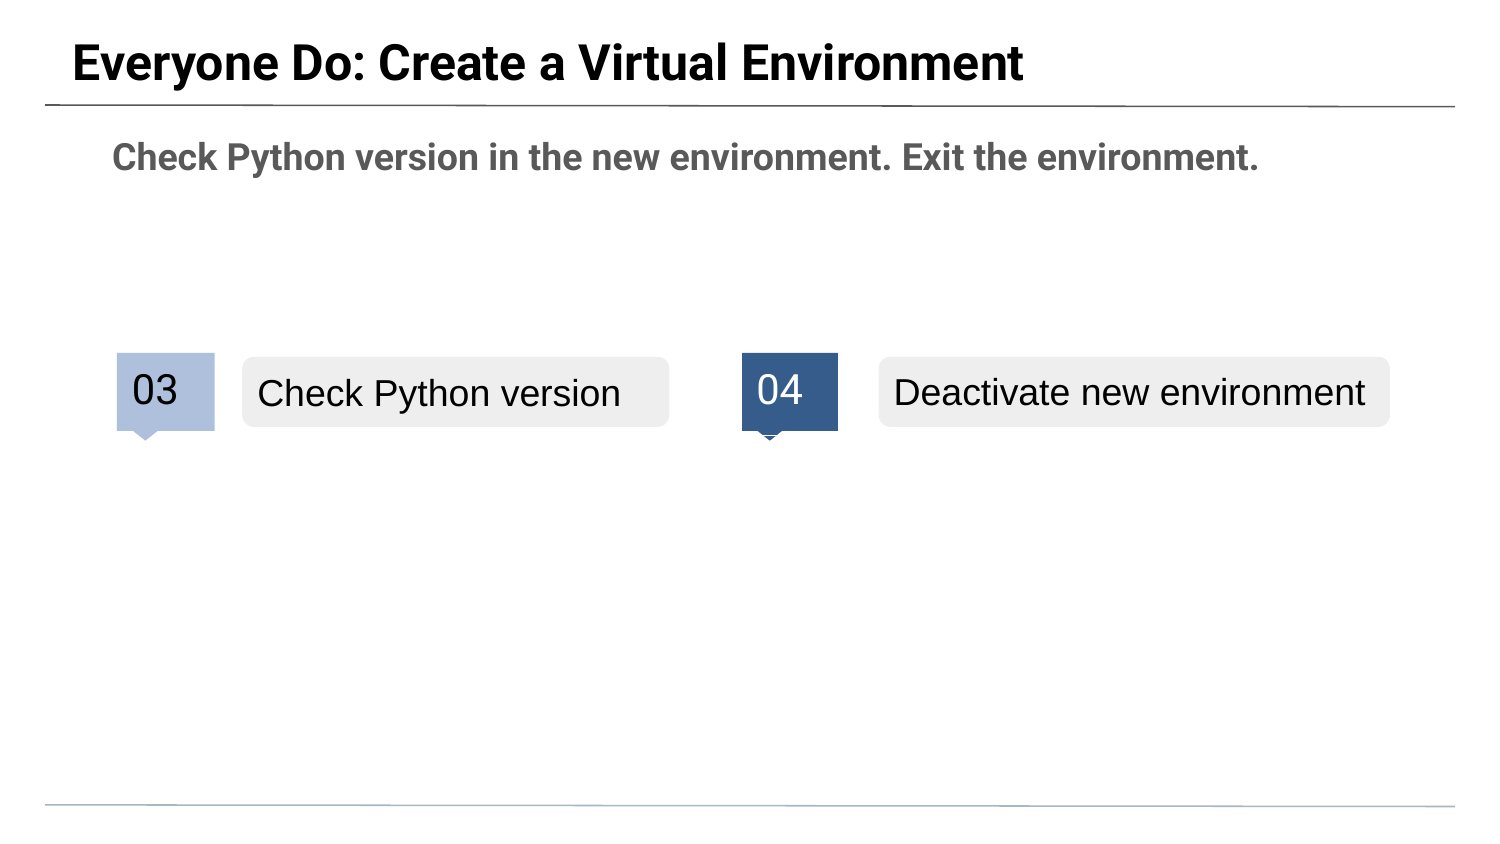

# Everyone Do: Create a Virtual Environment

    Check Python version in the new environment. Exit the environment.

03
04

Check Python version

Deactivate new environment